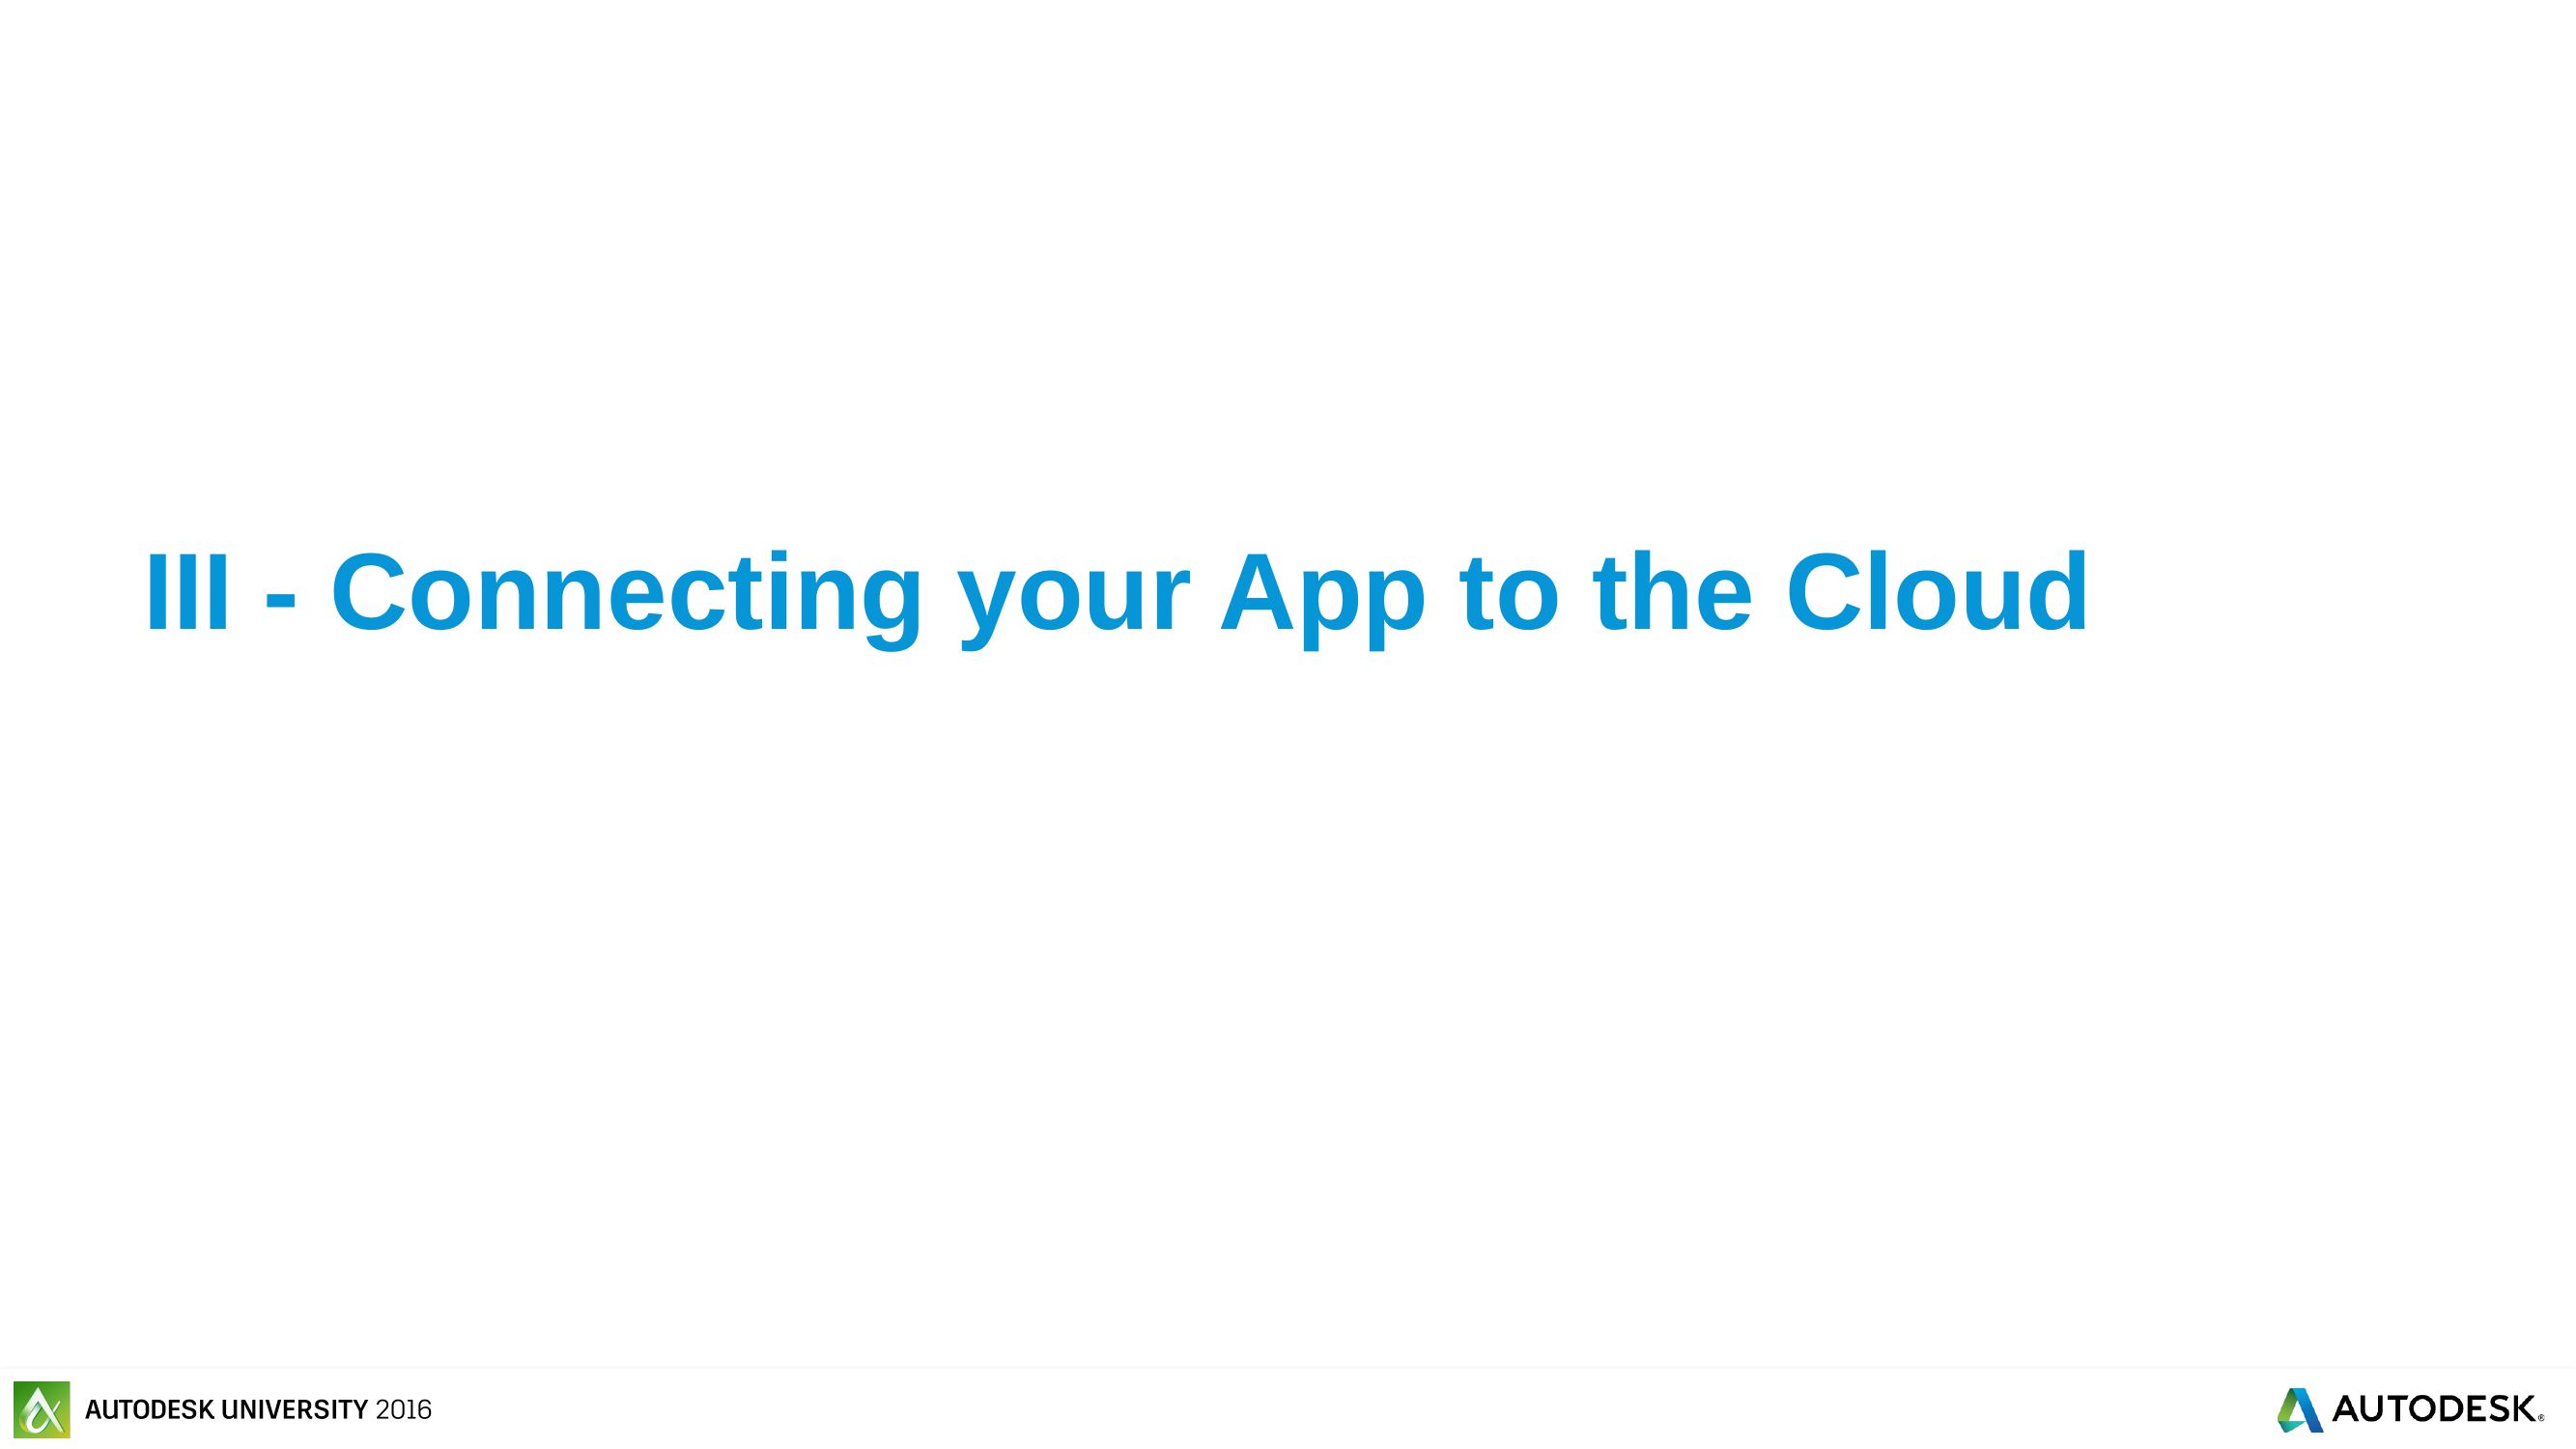

III - Connecting your App to the Cloud